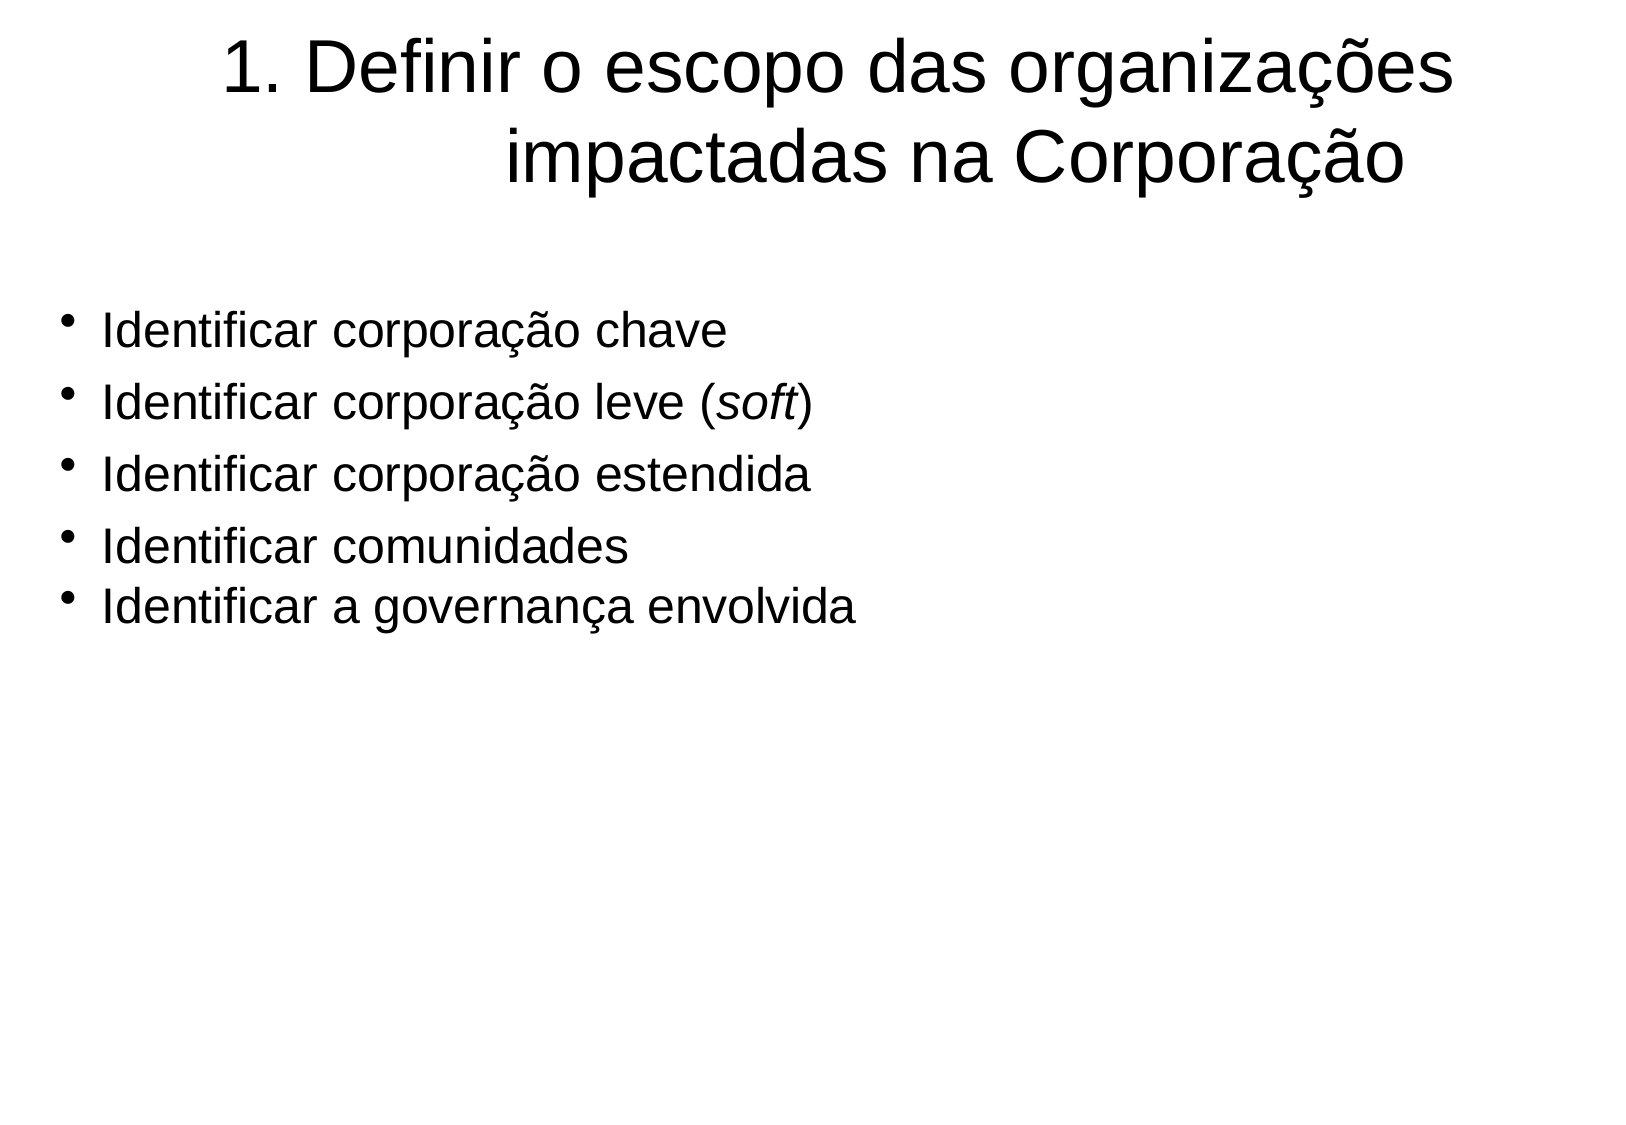

# 1. Definir o escopo das organizações  impactadas na Corporação
Identificar corporação chave
Identificar corporação leve (soft)
Identificar corporação estendida
Identificar comunidades
Identificar a governança envolvida